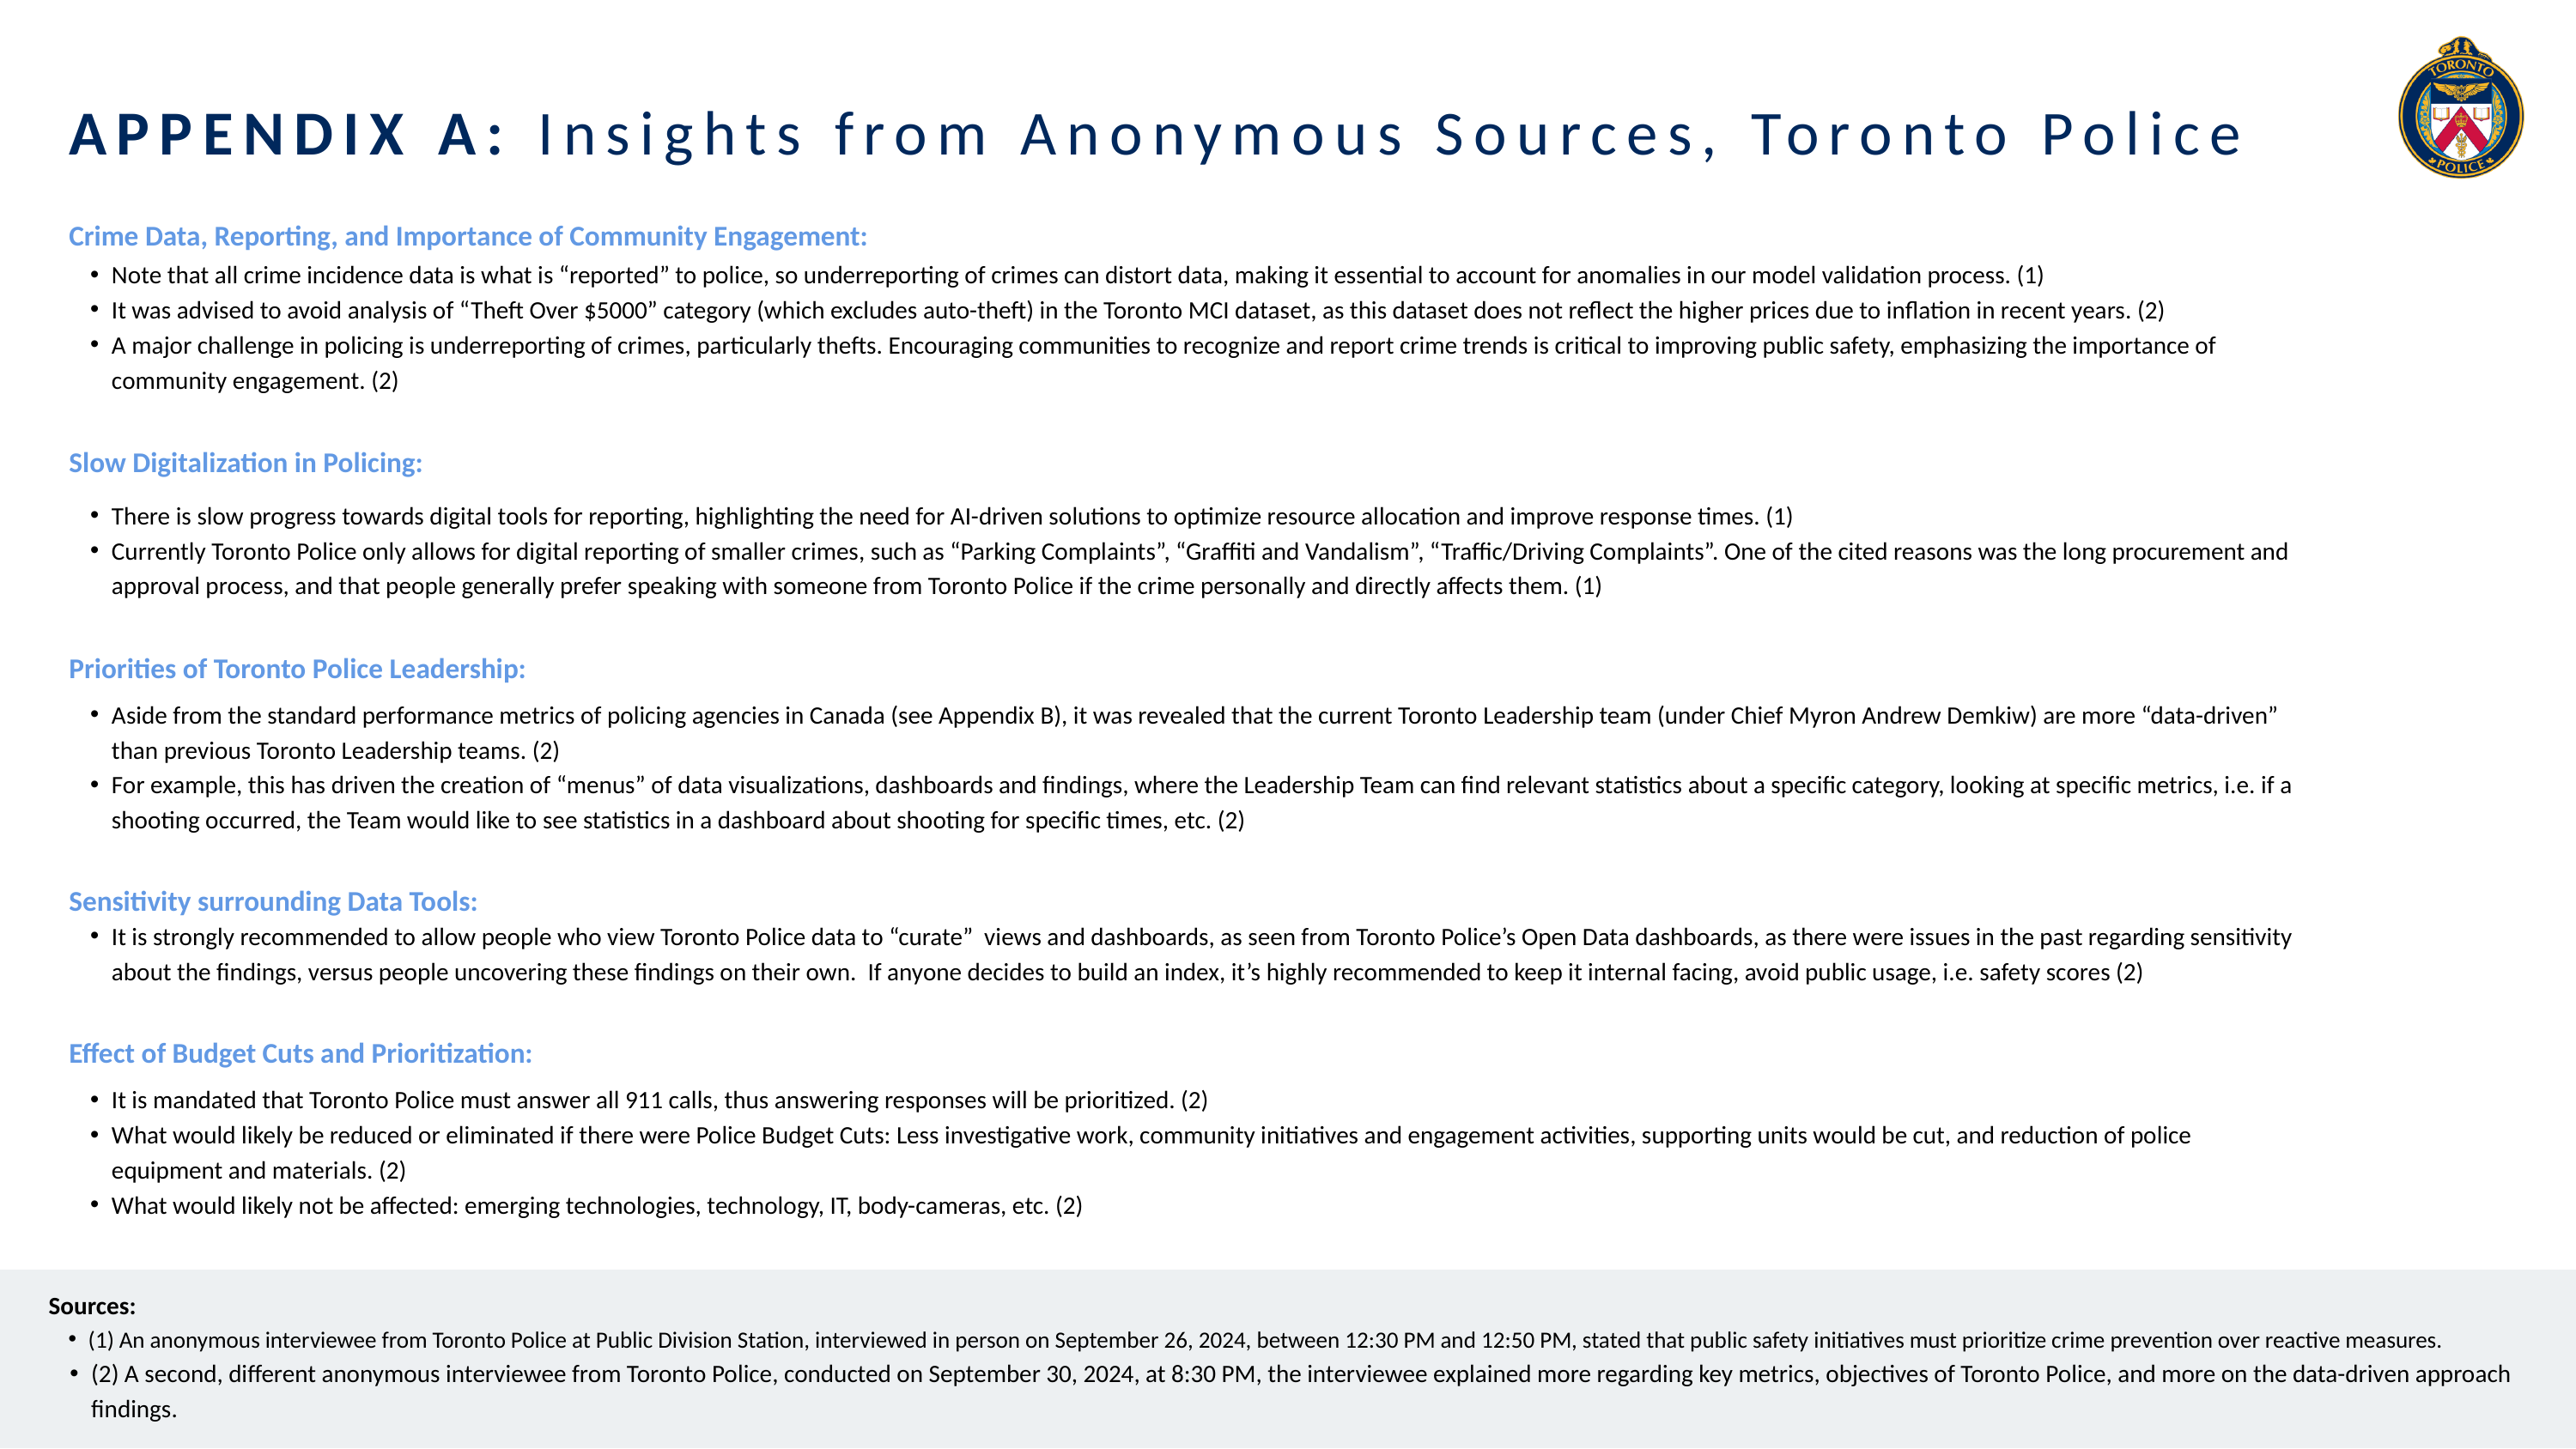

APPENDIX A: Insights from Anonymous Sources, Toronto Police

Crime Data, Reporting, and Importance of Community Engagement:

Note that all crime incidence data is what is “reported” to police, so underreporting of crimes can distort data, making it essential to account for anomalies in our model validation process. (1)
It was advised to avoid analysis of “Theft Over $5000” category (which excludes auto-theft) in the Toronto MCI dataset, as this dataset does not reflect the higher prices due to inflation in recent years. (2)
A major challenge in policing is underreporting of crimes, particularly thefts. Encouraging communities to recognize and report crime trends is critical to improving public safety, emphasizing the importance of community engagement. (2)
Slow Digitalization in Policing:

There is slow progress towards digital tools for reporting, highlighting the need for AI-driven solutions to optimize resource allocation and improve response times. (1)
Currently Toronto Police only allows for digital reporting of smaller crimes, such as “Parking Complaints”, “Graffiti and Vandalism”, “Traffic/Driving Complaints”. One of the cited reasons was the long procurement and approval process, and that people generally prefer speaking with someone from Toronto Police if the crime personally and directly affects them. (1)
Priorities of Toronto Police Leadership:

Aside from the standard performance metrics of policing agencies in Canada (see Appendix B), it was revealed that the current Toronto Leadership team (under Chief Myron Andrew Demkiw) are more “data-driven” than previous Toronto Leadership teams. (2)
For example, this has driven the creation of “menus” of data visualizations, dashboards and findings, where the Leadership Team can find relevant statistics about a specific category, looking at specific metrics, i.e. if a shooting occurred, the Team would like to see statistics in a dashboard about shooting for specific times, etc. (2)
Sensitivity surrounding Data Tools:
It is strongly recommended to allow people who view Toronto Police data to “curate”  views and dashboards, as seen from Toronto Police’s Open Data dashboards, as there were issues in the past regarding sensitivity about the findings, versus people uncovering these findings on their own.  If anyone decides to build an index, it’s highly recommended to keep it internal facing, avoid public usage, i.e. safety scores (2)
Effect of Budget Cuts and Prioritization:
It is mandated that Toronto Police must answer all 911 calls, thus answering responses will be prioritized. (2)
What would likely be reduced or eliminated if there were Police Budget Cuts: Less investigative work, community initiatives and engagement activities, supporting units would be cut, and reduction of police equipment and materials. (2)
What would likely not be affected: emerging technologies, technology, IT, body-cameras, etc. (2)

Sources:
(1) An anonymous interviewee from Toronto Police at Public Division Station, interviewed in person on September 26, 2024, between 12:30 PM and 12:50 PM, stated that public safety initiatives must prioritize crime prevention over reactive measures.
(2) A second, different anonymous interviewee from Toronto Police, conducted on September 30, 2024, at 8:30 PM, the interviewee explained more regarding key metrics, objectives of Toronto Police, and more on the data-driven approach findings.